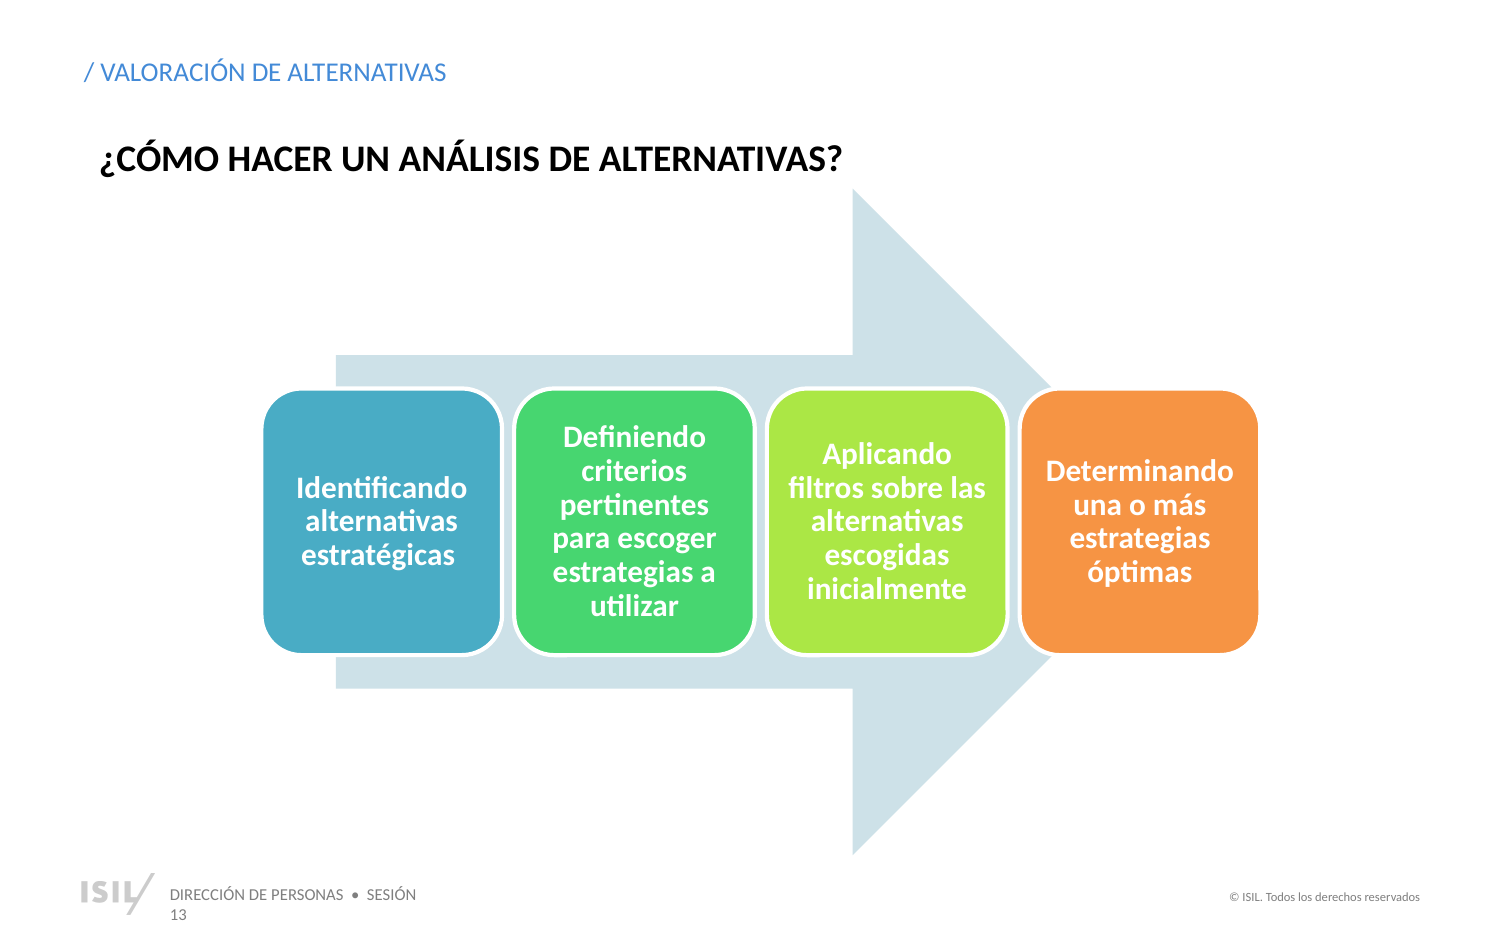

/ VALORACIÓN DE ALTERNATIVAS
¿CÓMO HACER UN ANÁLISIS DE ALTERNATIVAS?

Identificando alternativas estratégicas
Definiendo criterios pertinentes para escoger estrategias a utilizar
Aplicando filtros sobre las alternativas escogidas inicialmente
Determinando una o más estrategias óptimas